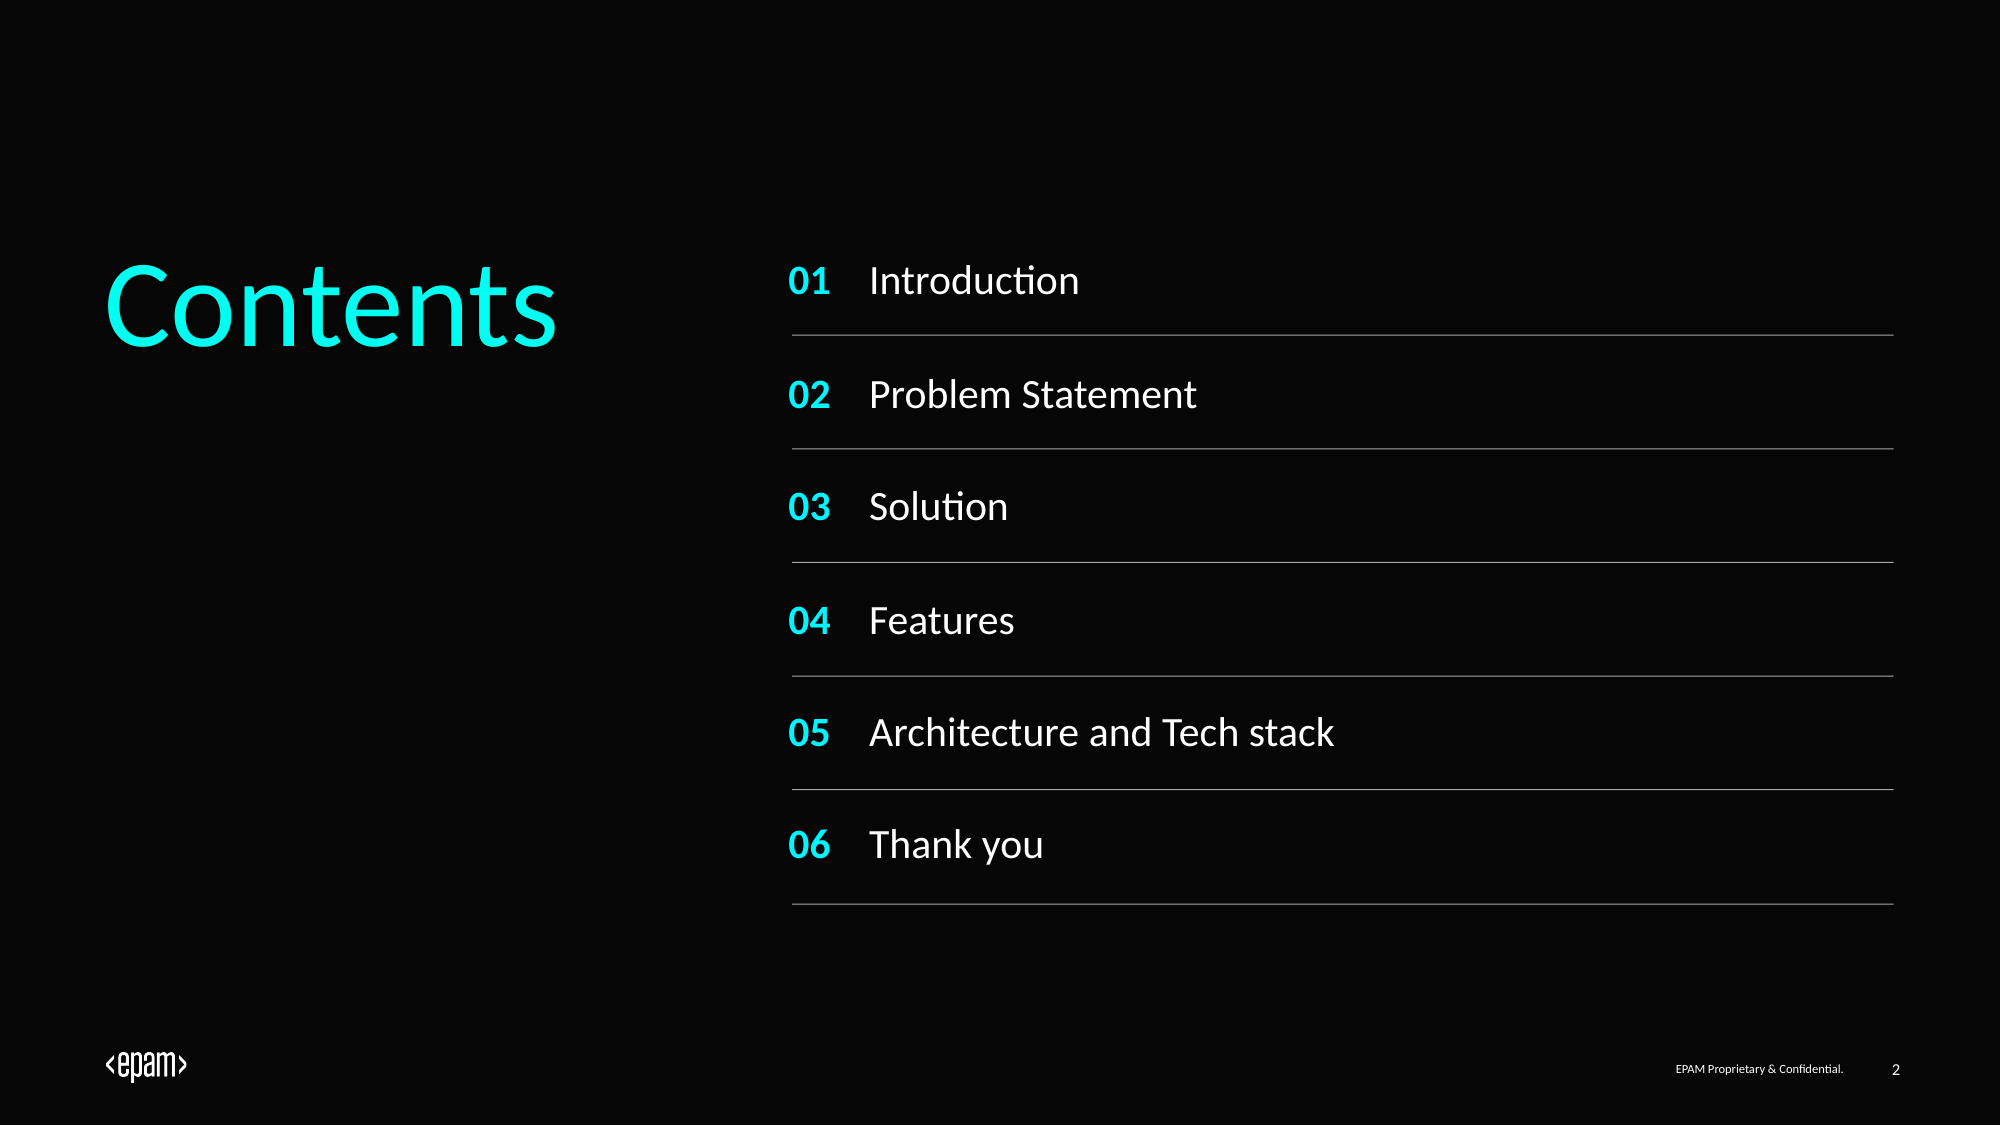

# Contents
01
Introduction
02
Problem Statement
03
Solution
04
Features
05
Architecture and Tech stack
06
Thank you